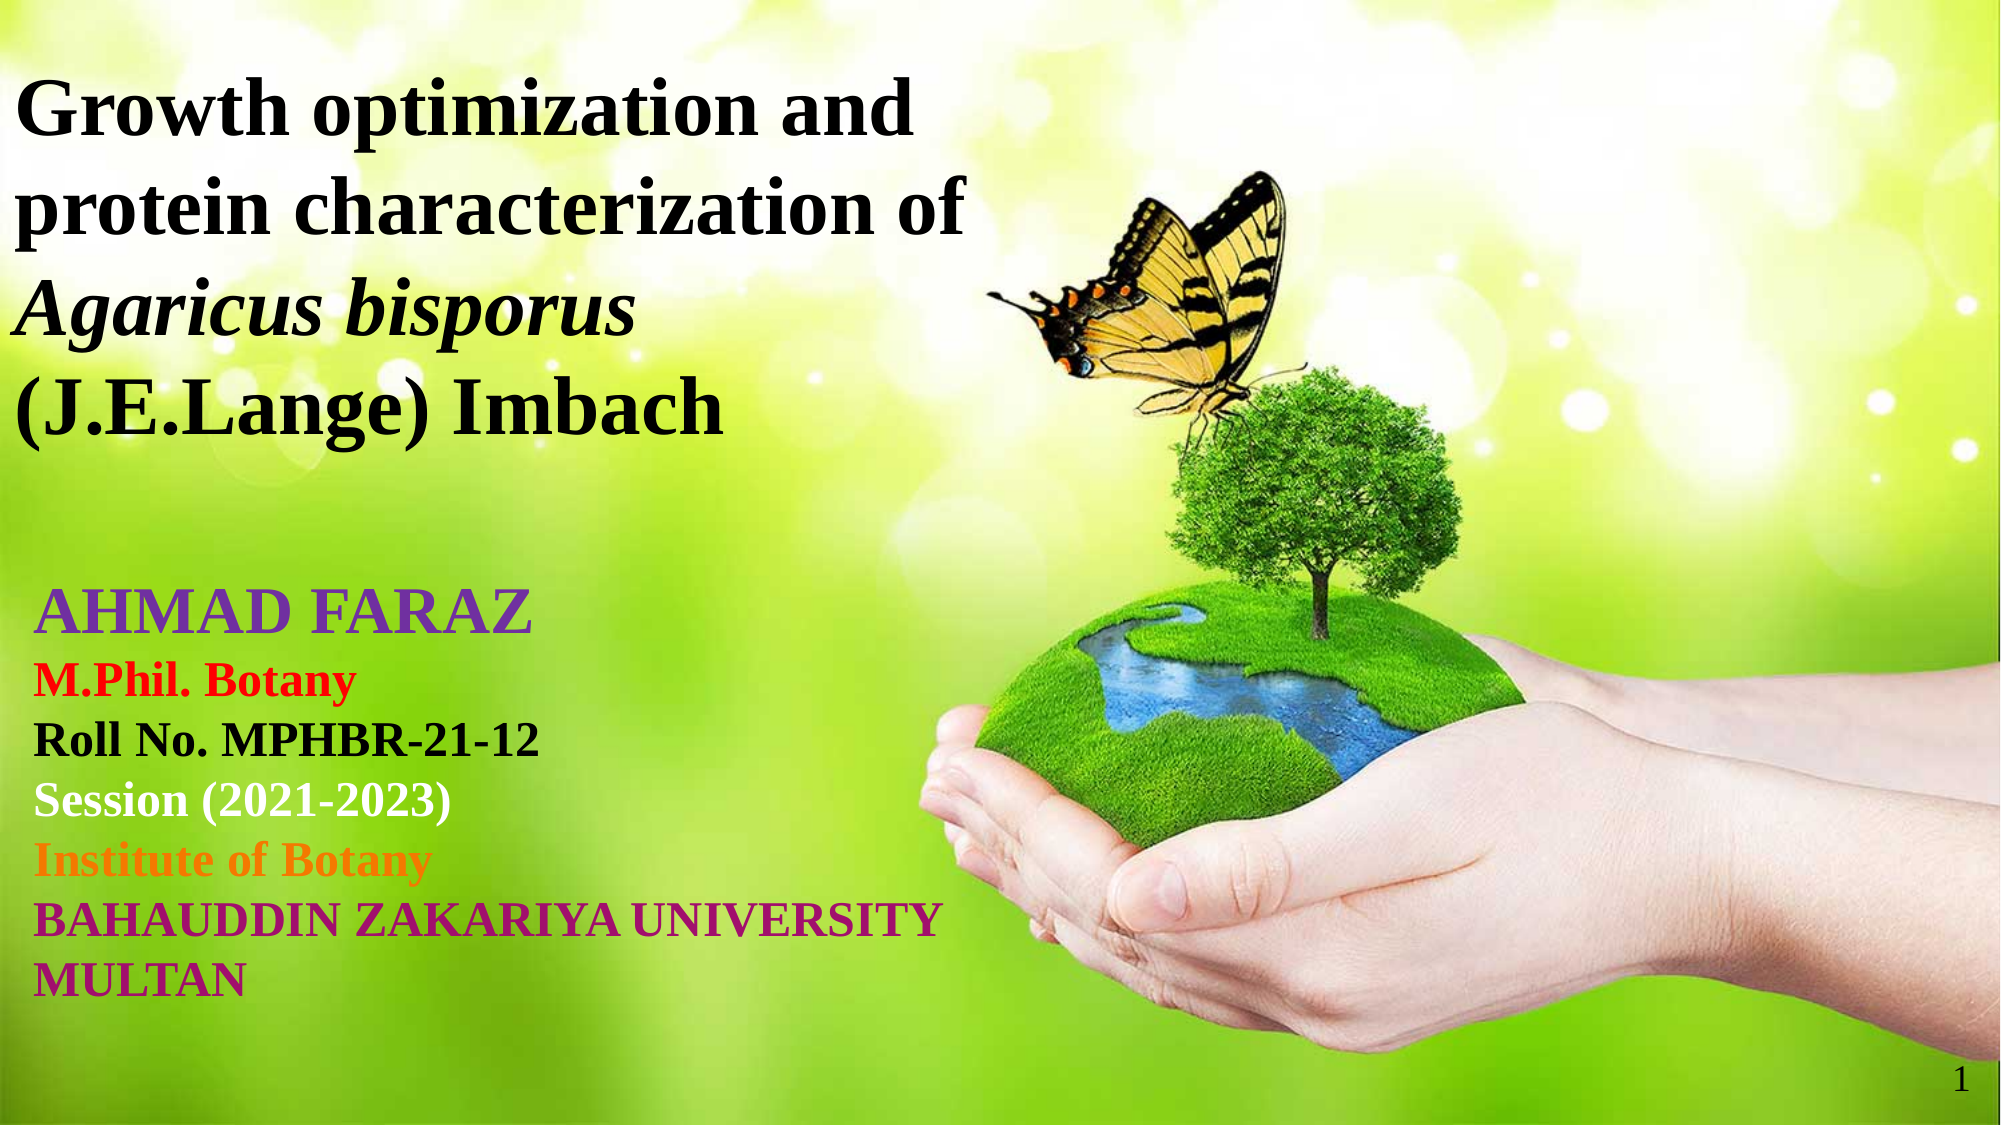

Growth optimization and protein characterization of Agaricus bisporus (J.E.Lange) Imbach

AHMAD FARAZ
M.Phil. Botany
Roll No. MPHBR-21-12
Session (2021-2023)
Institute of Botany
BAHAUDDIN ZAKARIYA UNIVERSITY MULTAN

1